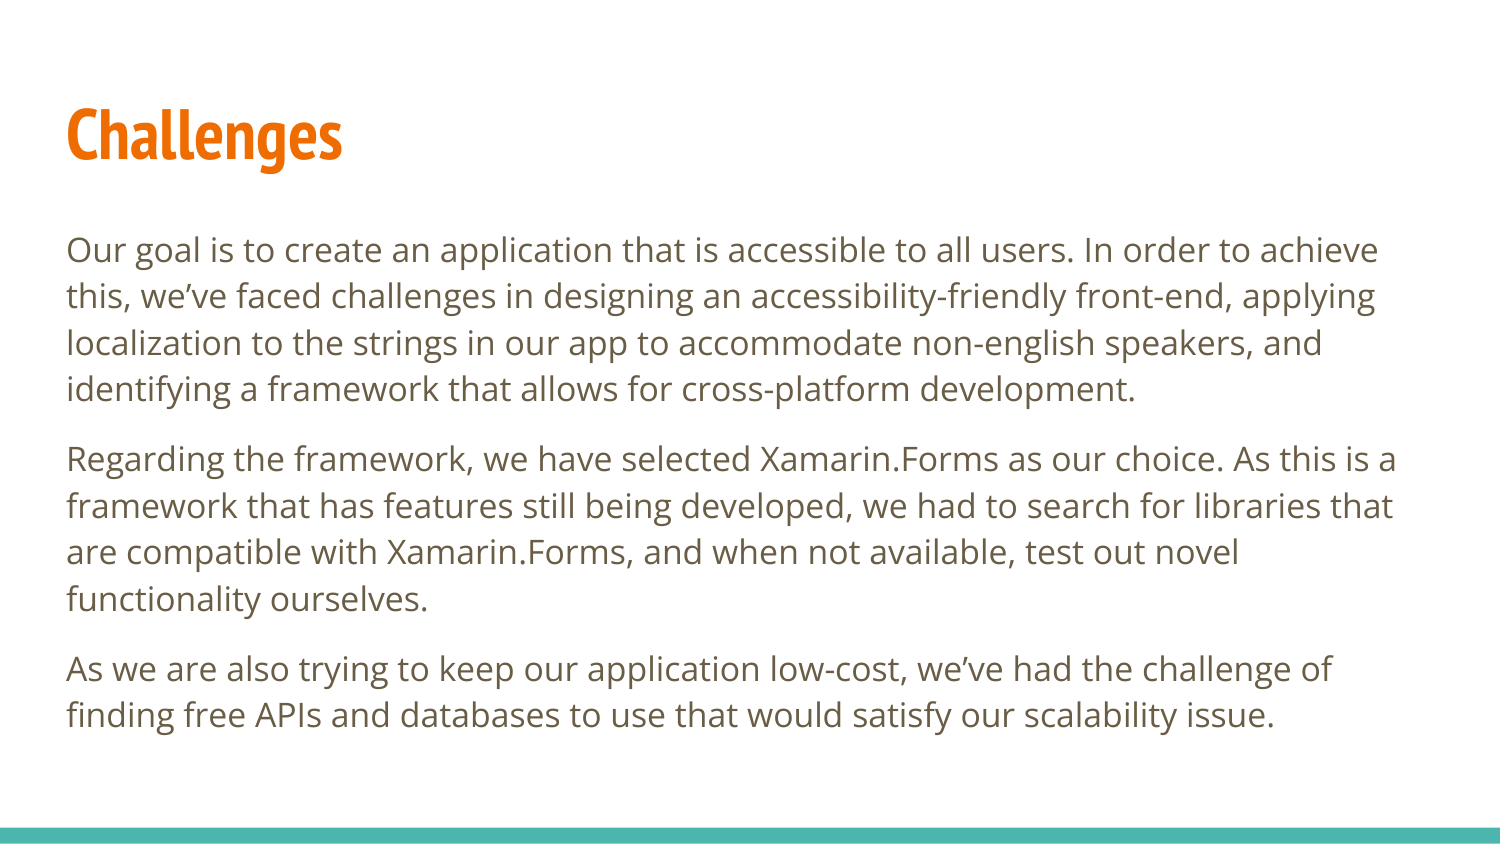

# Challenges
Our goal is to create an application that is accessible to all users. In order to achieve this, we’ve faced challenges in designing an accessibility-friendly front-end, applying localization to the strings in our app to accommodate non-english speakers, and identifying a framework that allows for cross-platform development.
Regarding the framework, we have selected Xamarin.Forms as our choice. As this is a framework that has features still being developed, we had to search for libraries that are compatible with Xamarin.Forms, and when not available, test out novel functionality ourselves.
As we are also trying to keep our application low-cost, we’ve had the challenge of finding free APIs and databases to use that would satisfy our scalability issue.